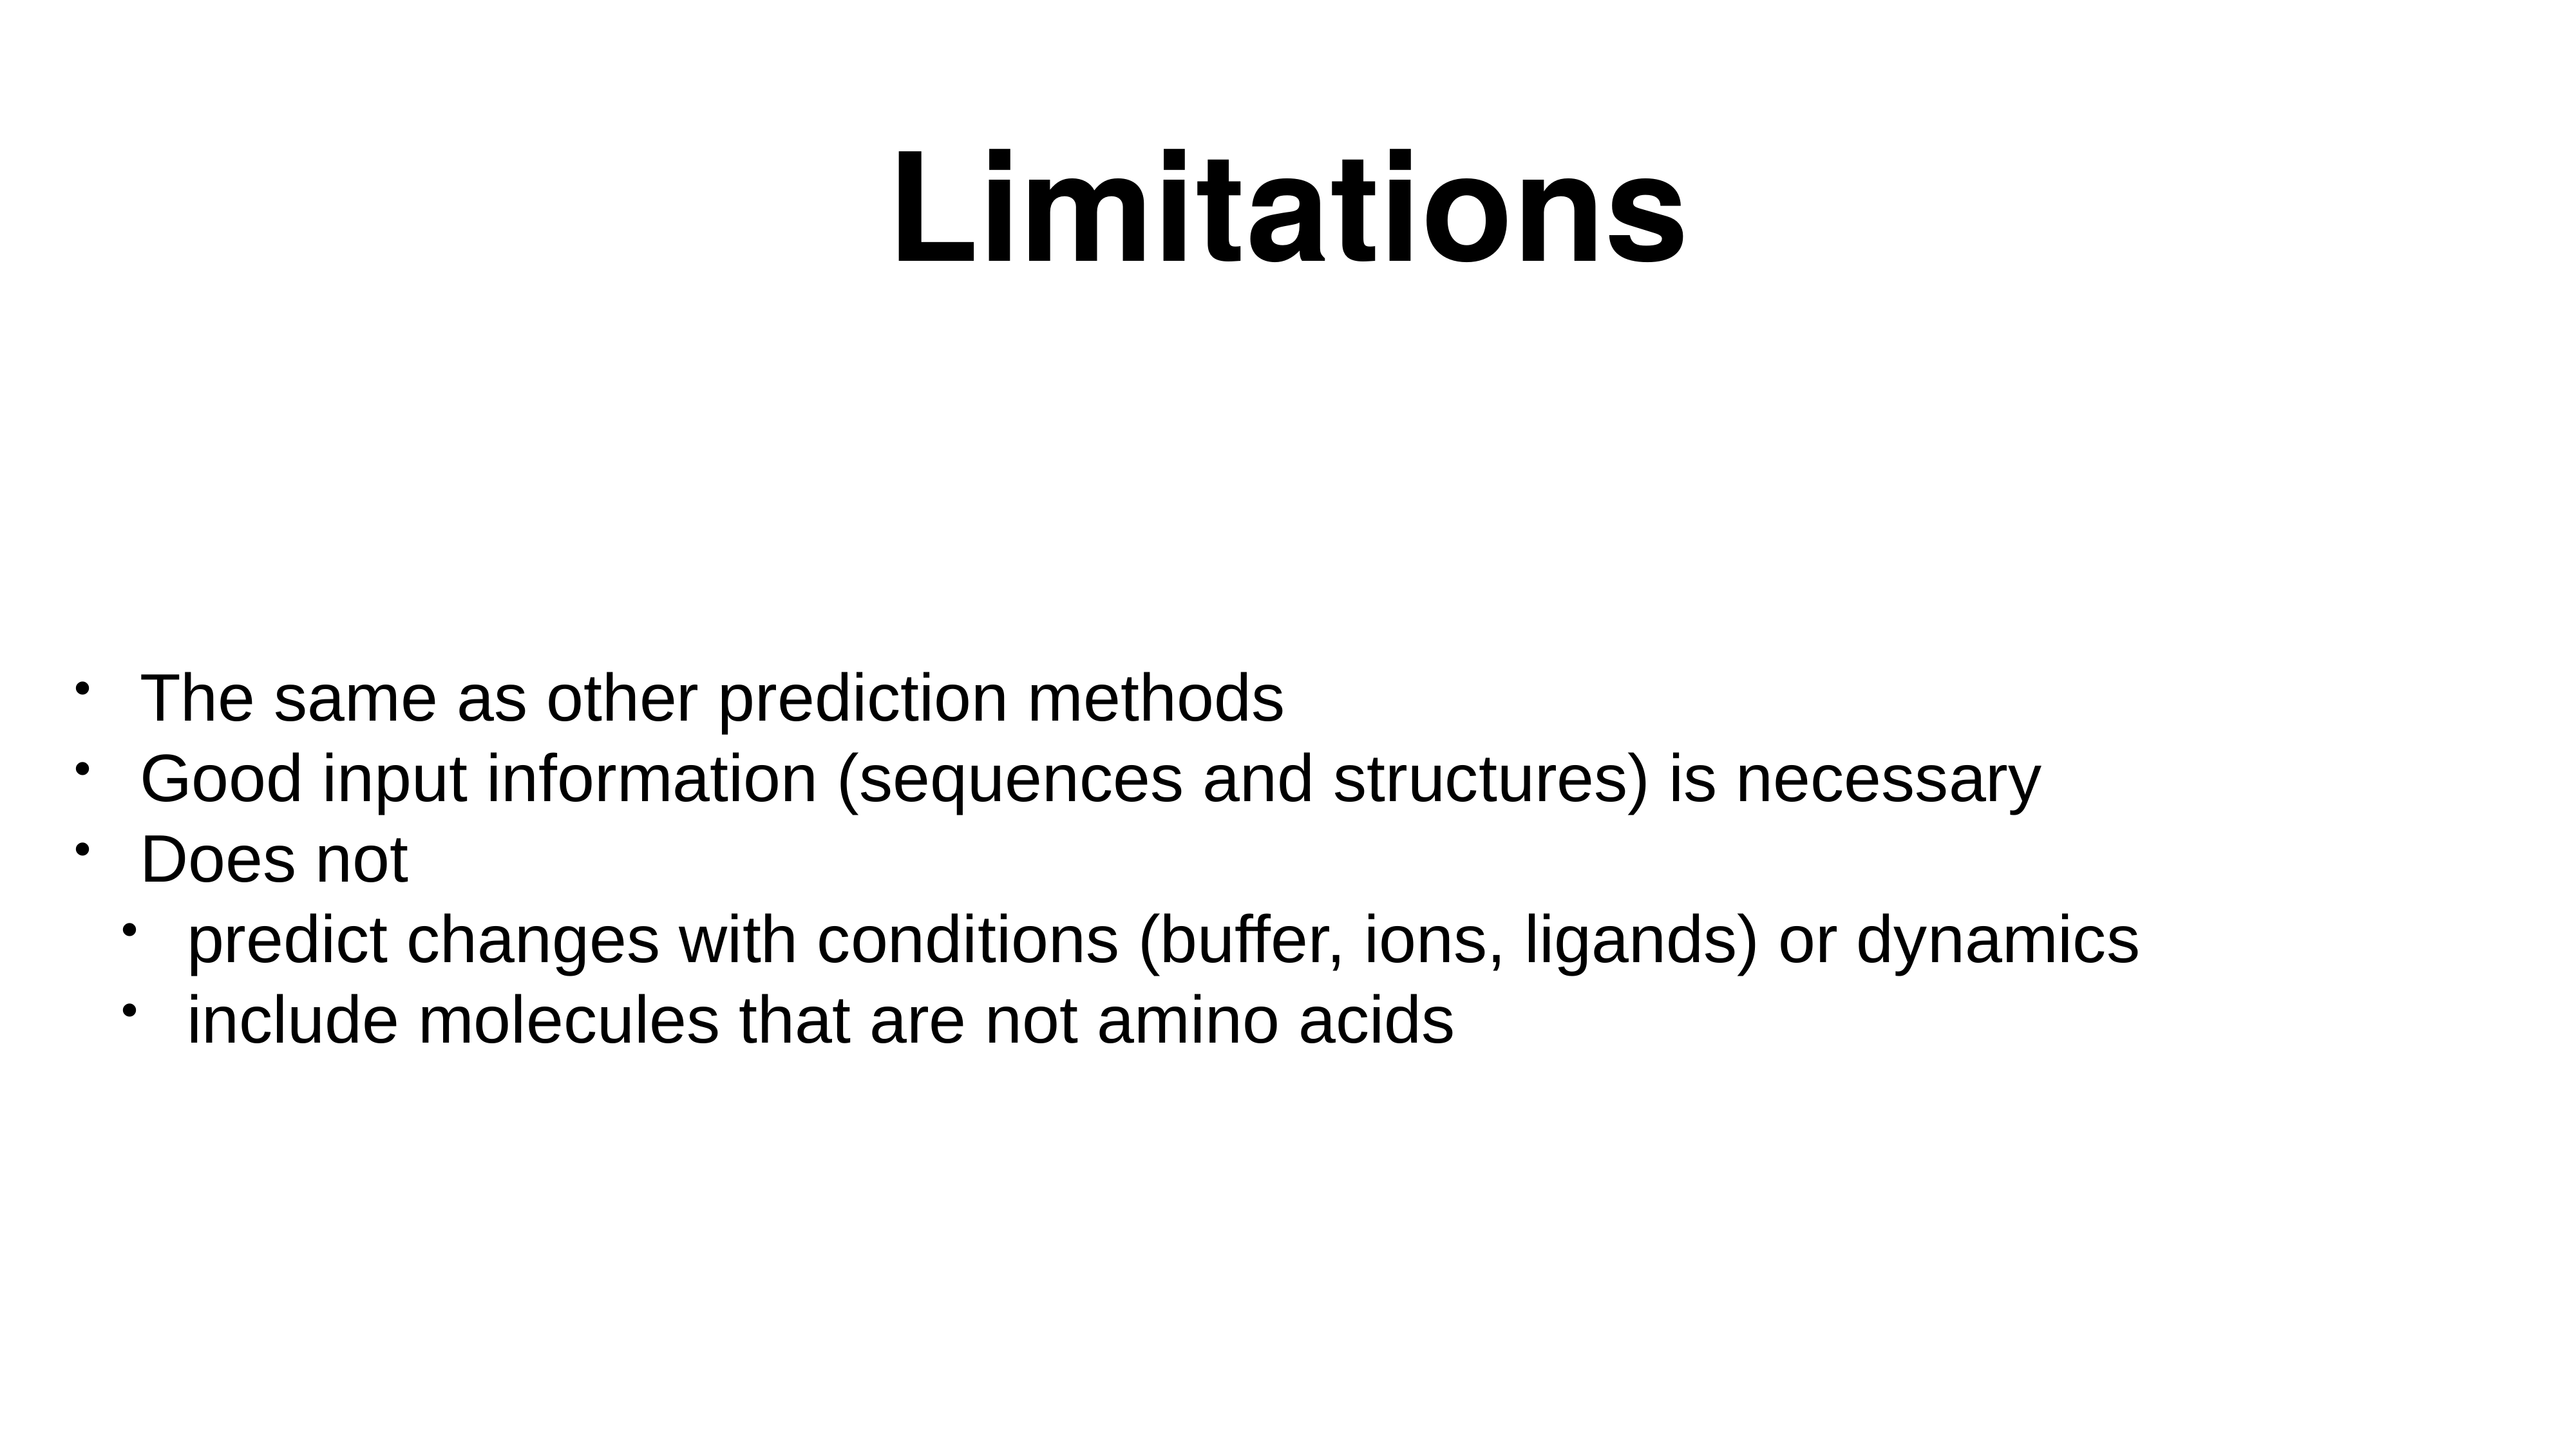

# Limitations
The same as other prediction methods
Good input information (sequences and structures) is necessary
Does not
predict changes with conditions (buffer, ions, ligands) or dynamics
include molecules that are not amino acids
23